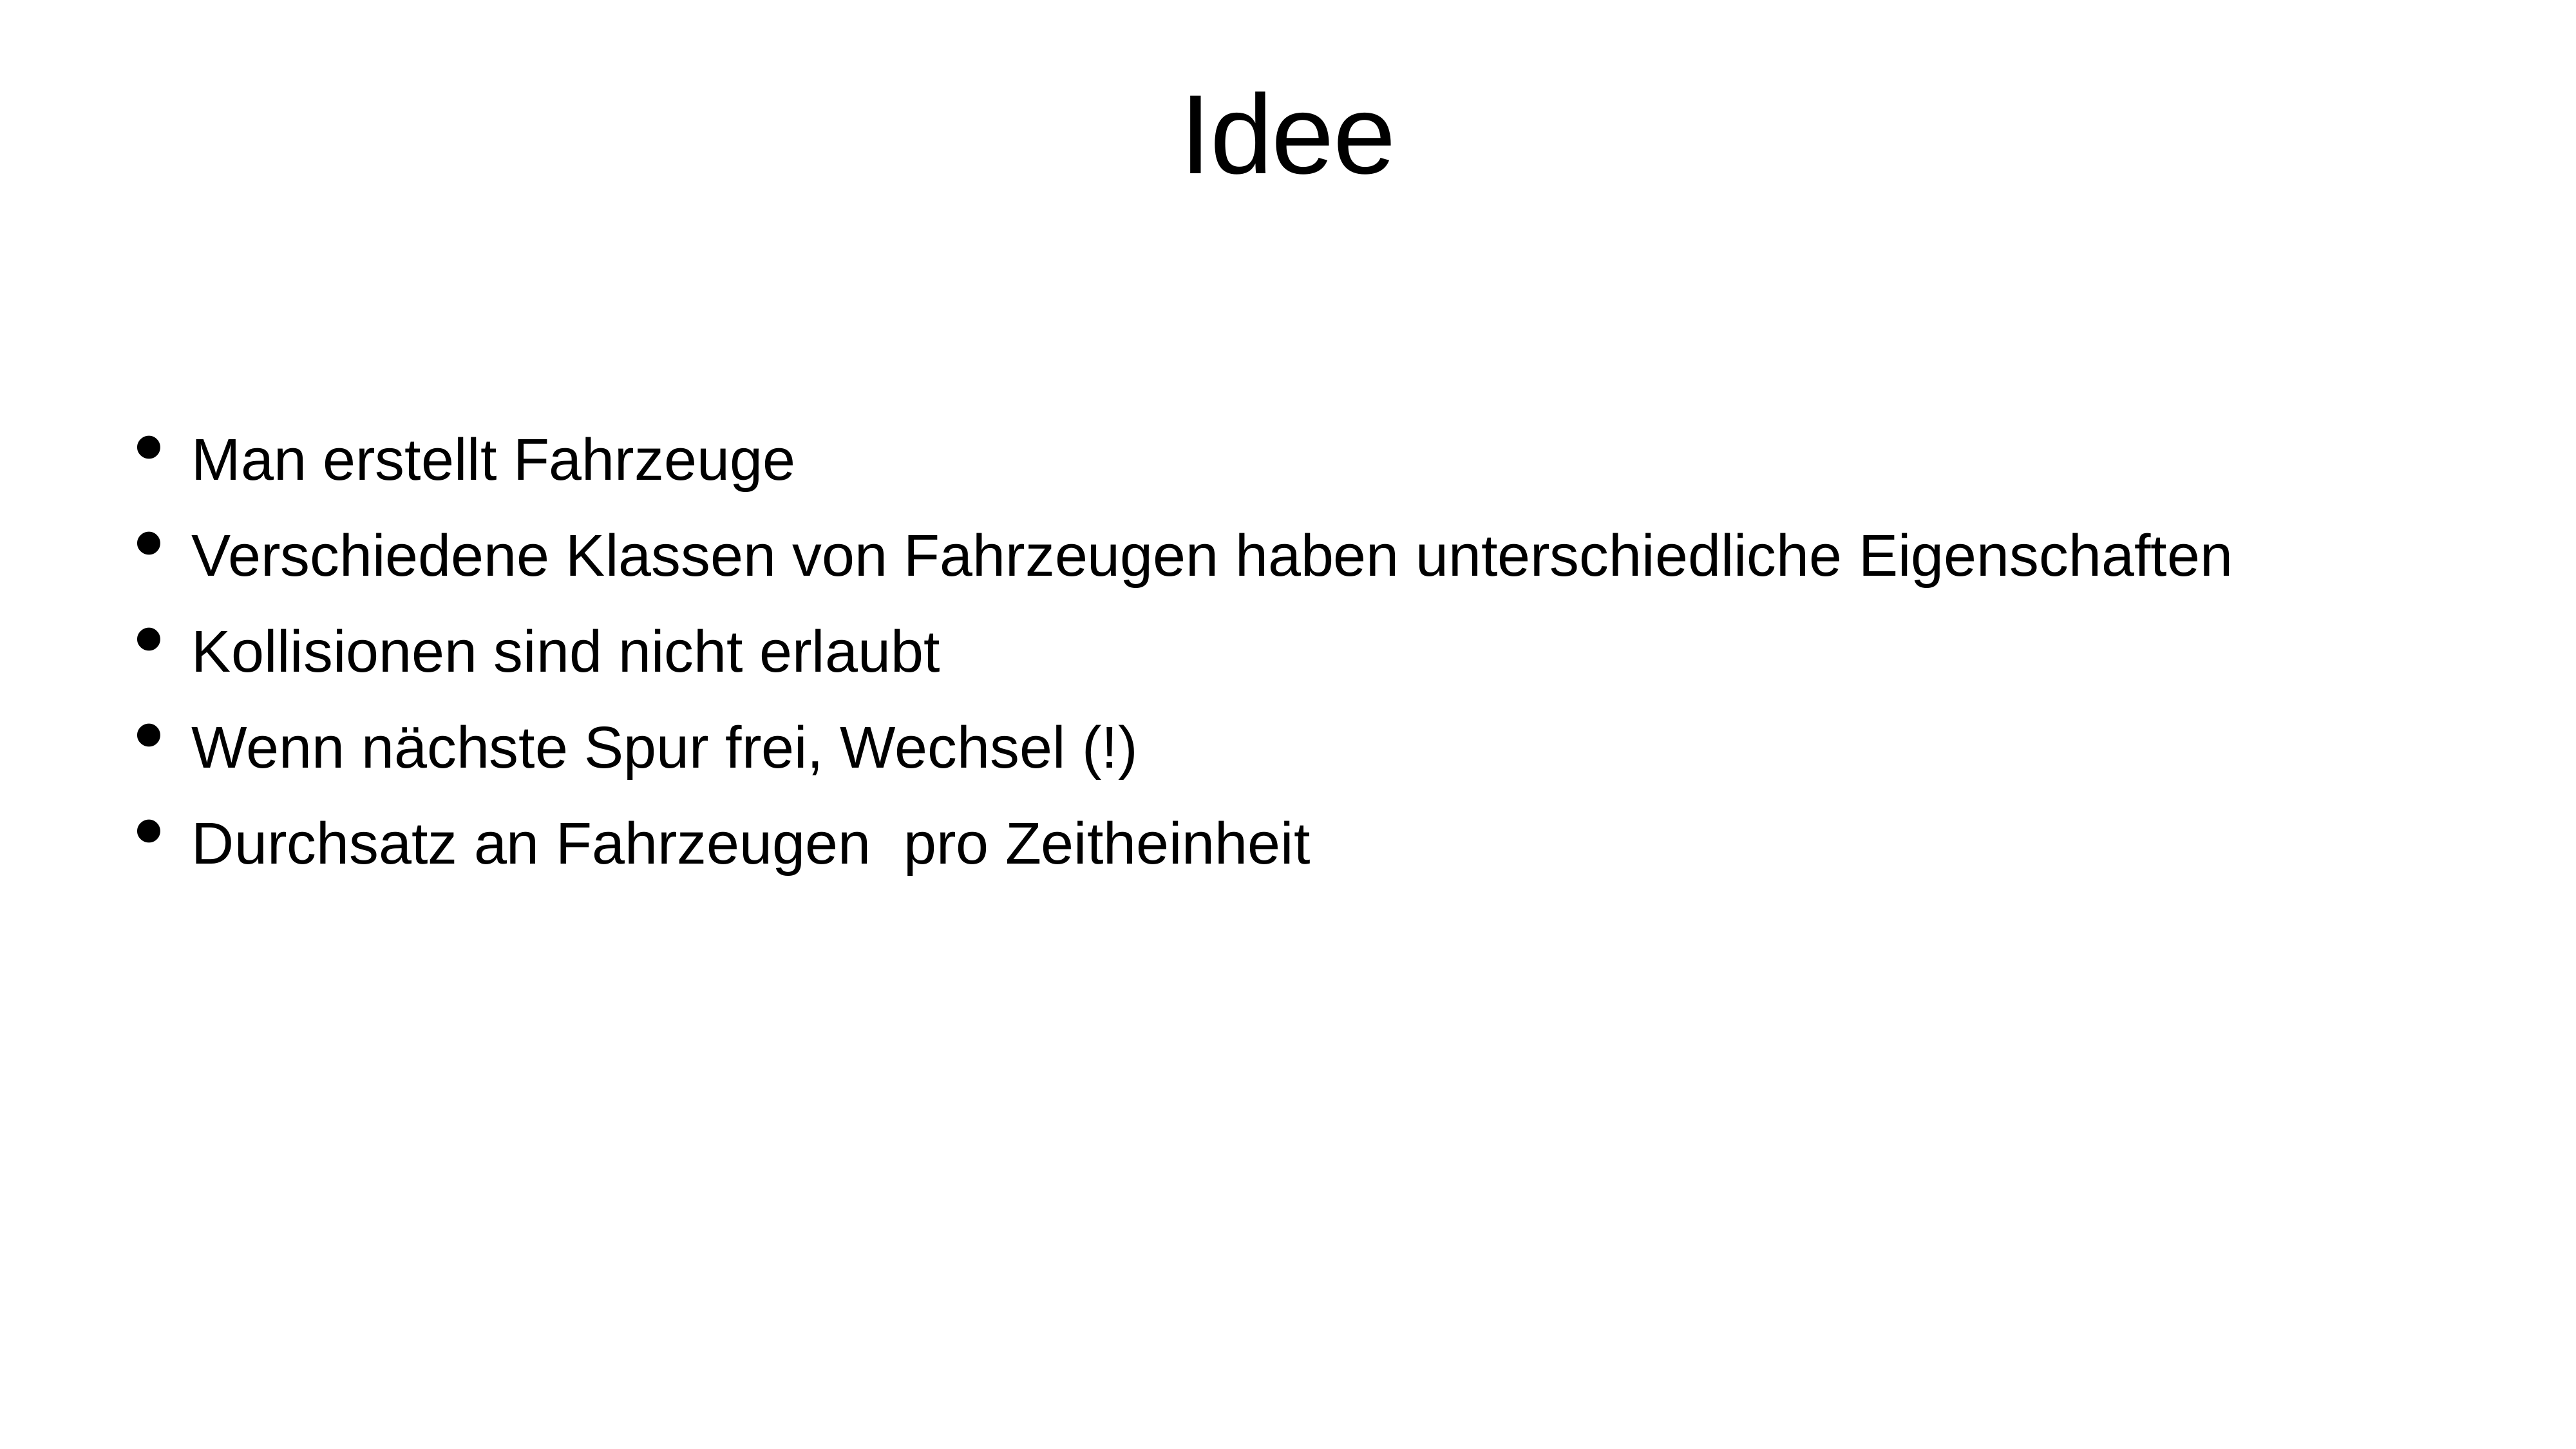

# Idee

Man erstellt Fahrzeuge
Verschiedene Klassen von Fahrzeugen haben unterschiedliche Eigenschaften
Kollisionen sind nicht erlaubt
Wenn nächste Spur frei, Wechsel (!)
Durchsatz an Fahrzeugen  pro Zeitheinheit